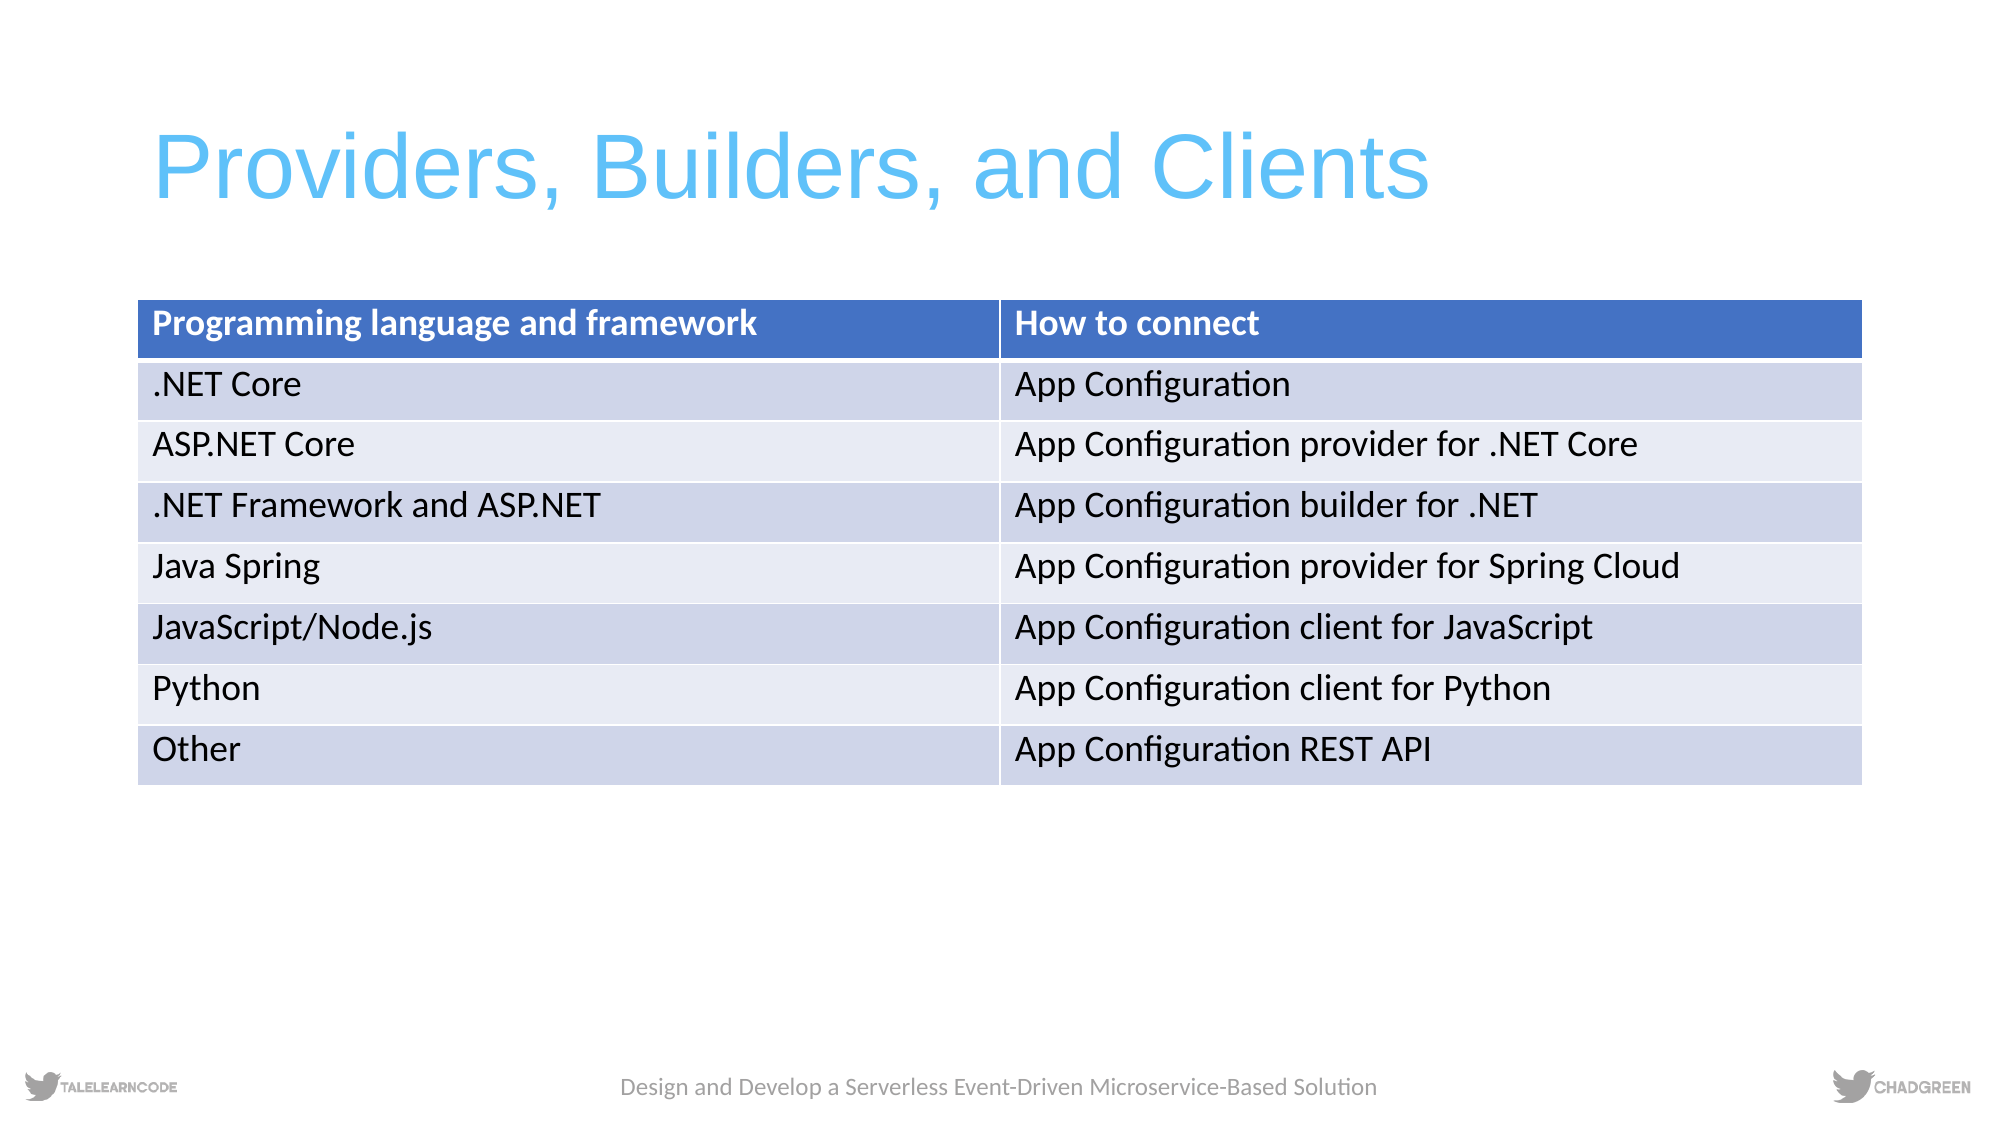

# Providers, Builders, and Clients
| Programming language and framework | How to connect |
| --- | --- |
| .NET Core | App Configuration |
| ASP.NET Core | App Configuration provider for .NET Core |
| .NET Framework and ASP.NET | App Configuration builder for .NET |
| Java Spring | App Configuration provider for Spring Cloud |
| JavaScript/Node.js | App Configuration client for JavaScript |
| Python | App Configuration client for Python |
| Other | App Configuration REST API |